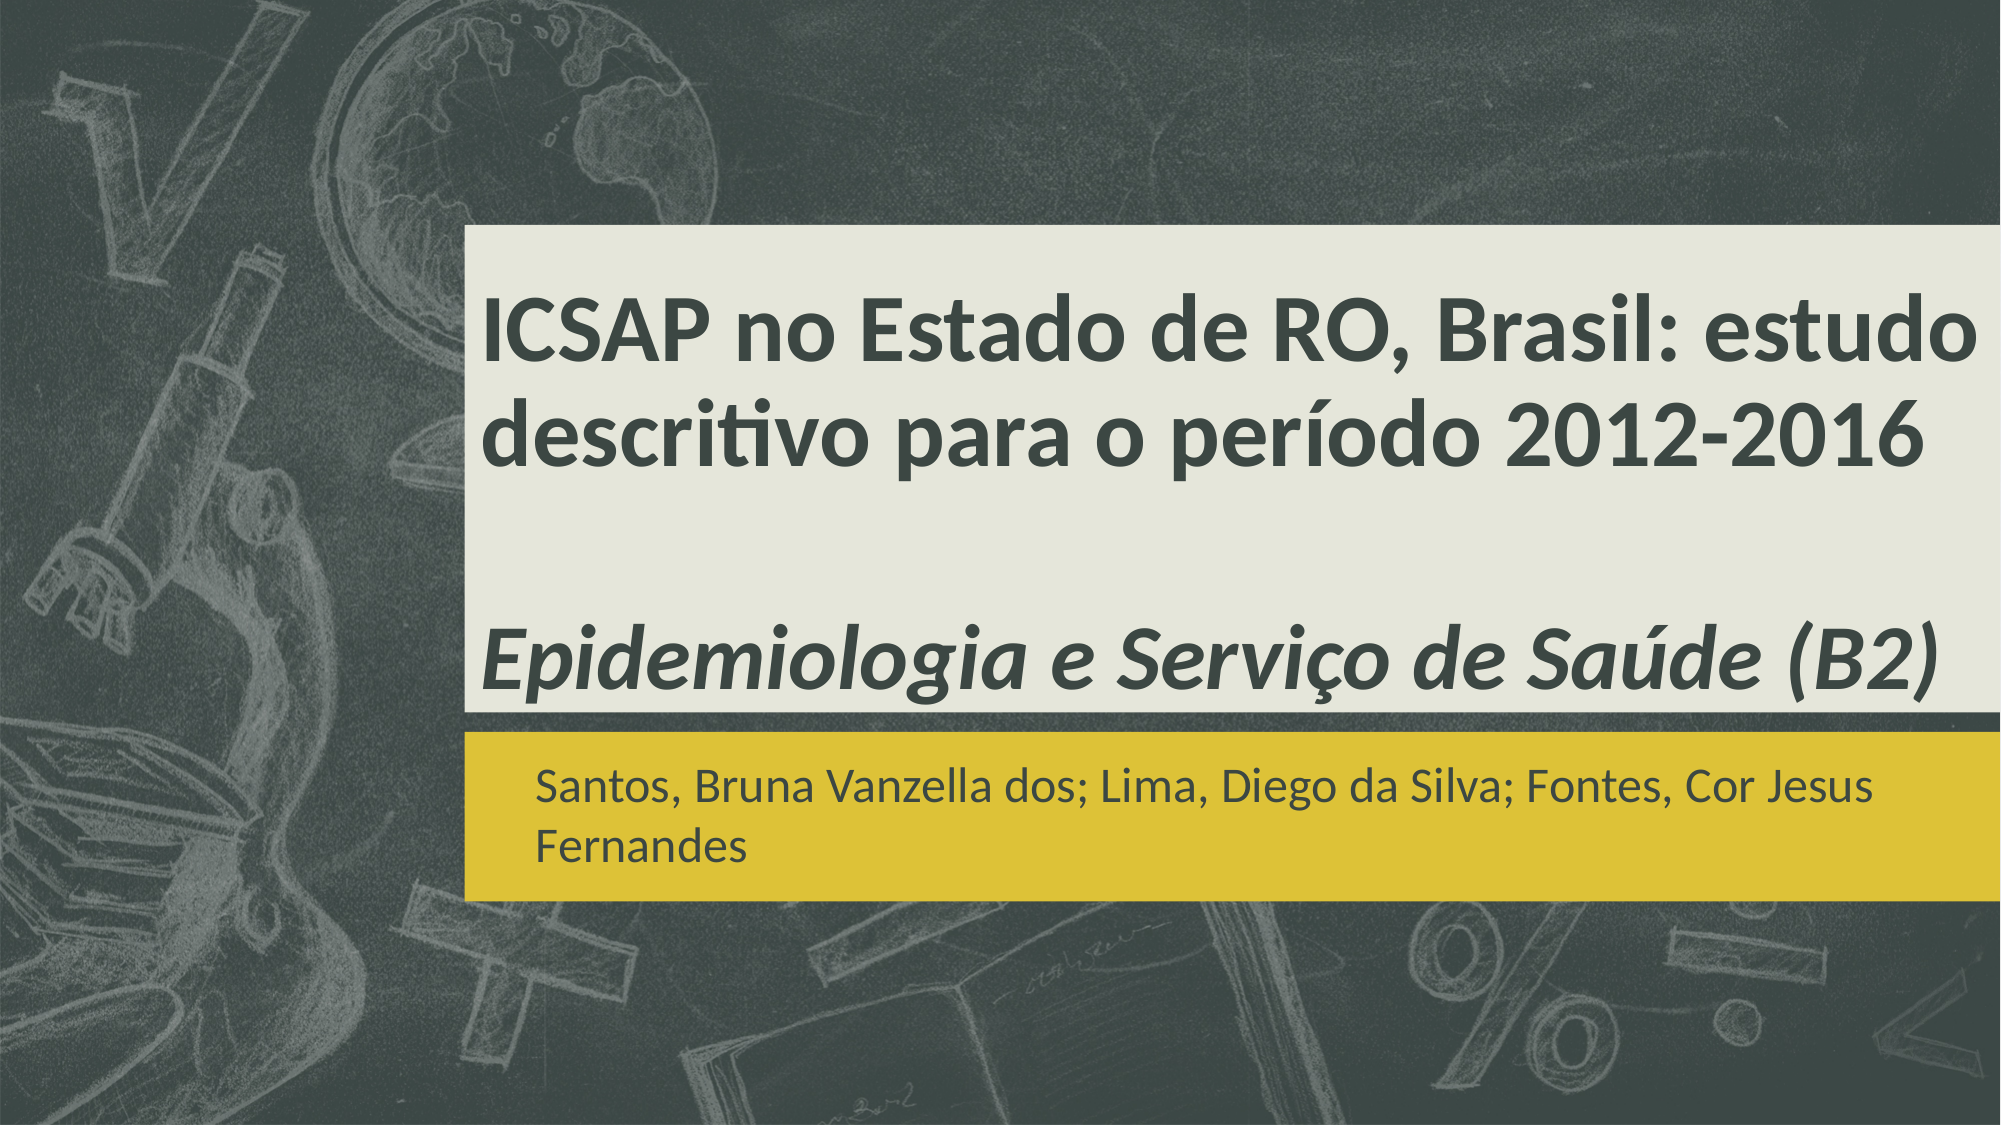

# ICSAP no Estado de RO, Brasil: estudo descritivo para o período 2012-2016 Epidemiologia e Serviço de Saúde (B2)
Santos, Bruna Vanzella dos; Lima, Diego da Silva; Fontes, Cor Jesus Fernandes